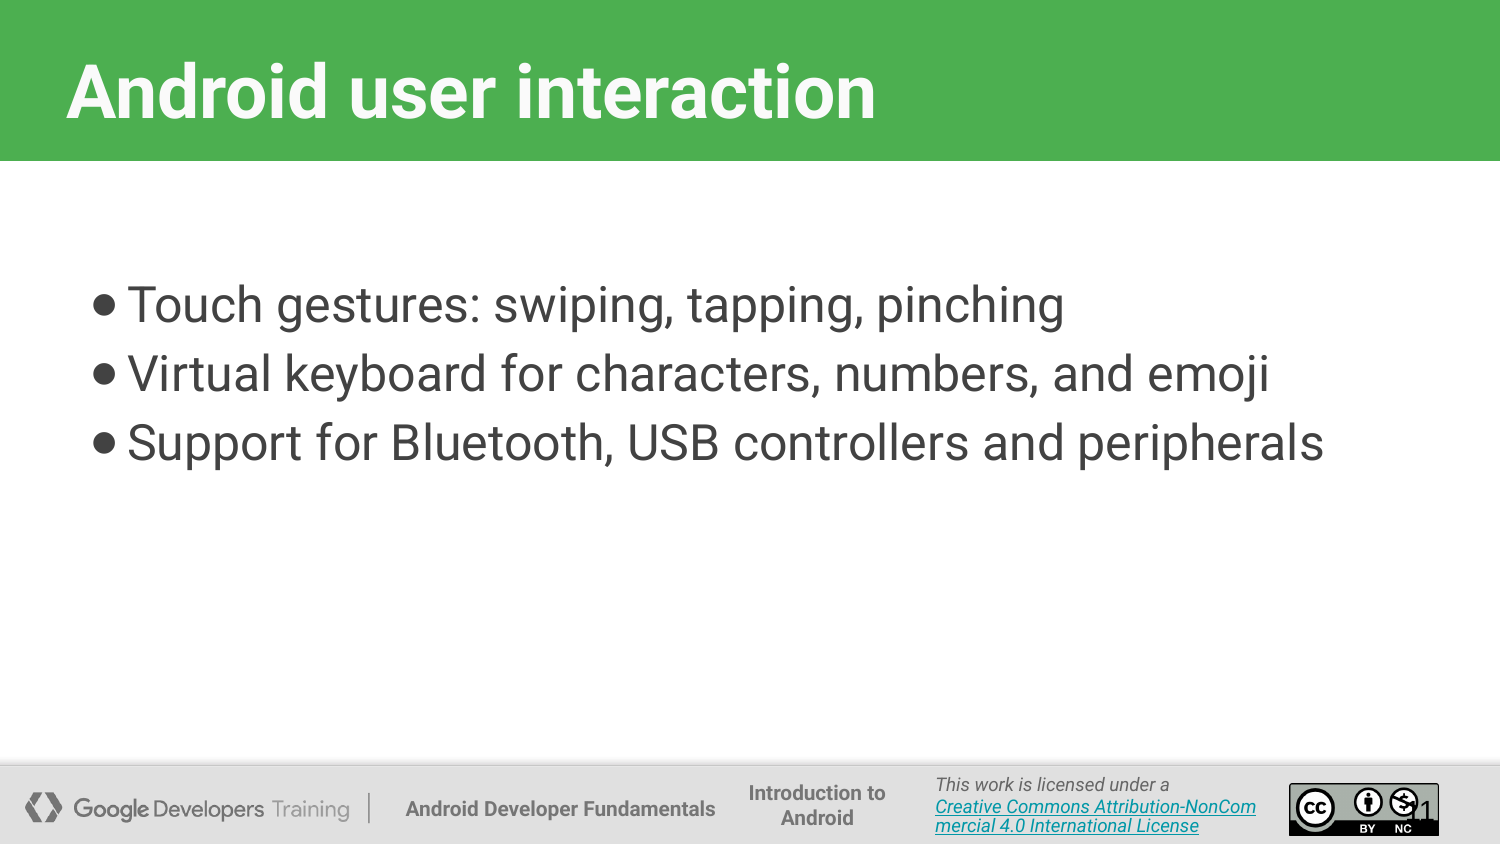

# Android user interaction
Touch gestures: swiping, tapping, pinching
Virtual keyboard for characters, numbers, and emoji
Support for Bluetooth, USB controllers and peripherals
11